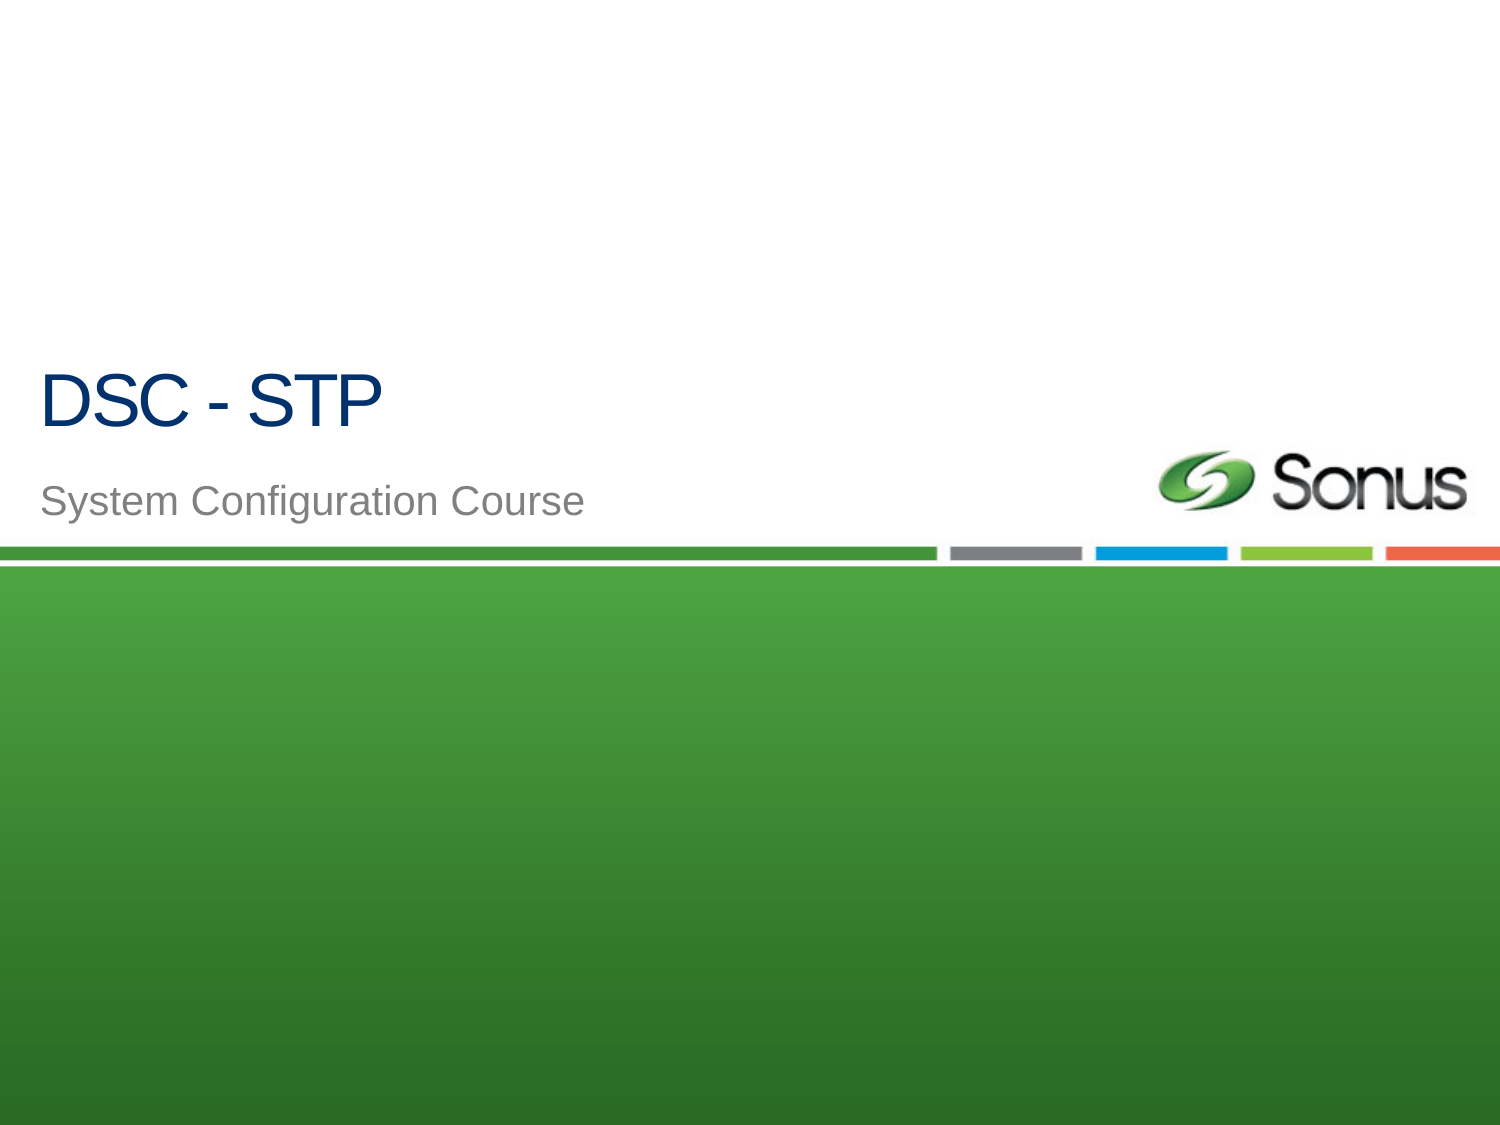

# DSC - STP
System Configuration Course